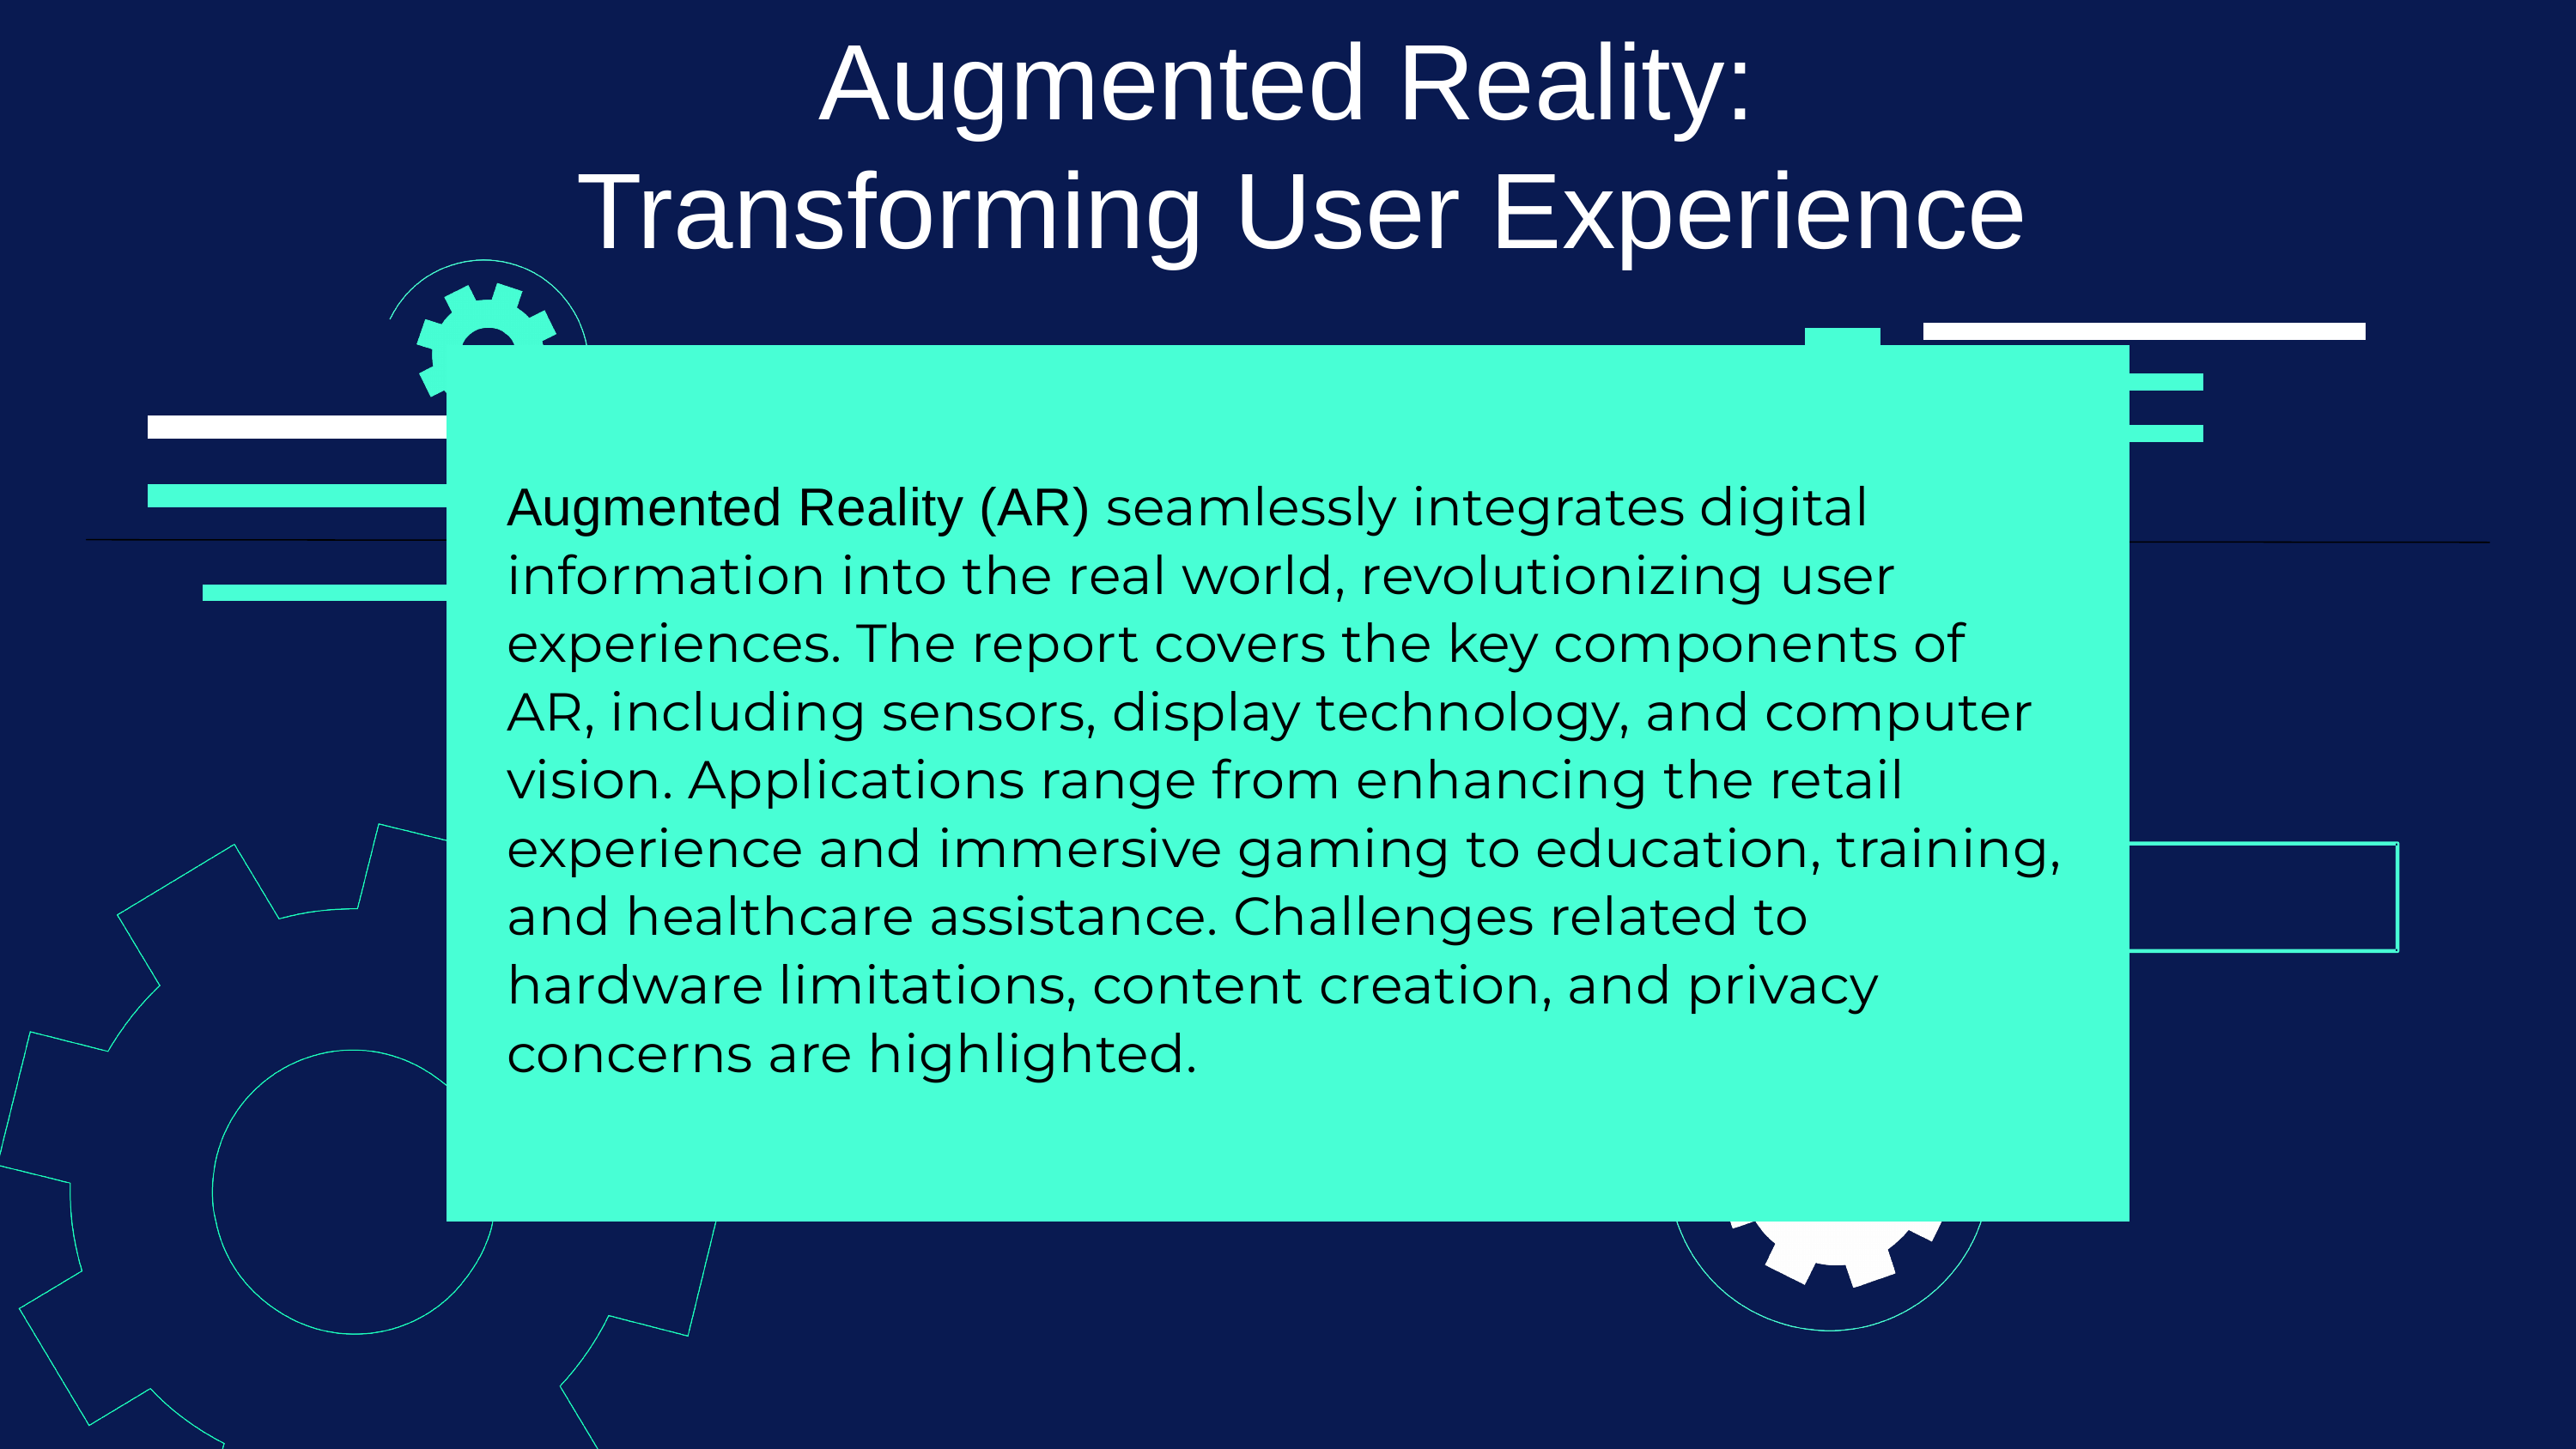

Augmented Reality:
Transforming User Experience

Augmented Reality (AR) seamlessly integrates digital information into the real world, revolutionizing user experiences. The report covers the key components of AR, including sensors, display technology, and computer vision. Applications range from enhancing the retail experience and immersive gaming to education, training, and healthcare assistance. Challenges related to hardware limitations, content creation, and privacy concerns are highlighted.